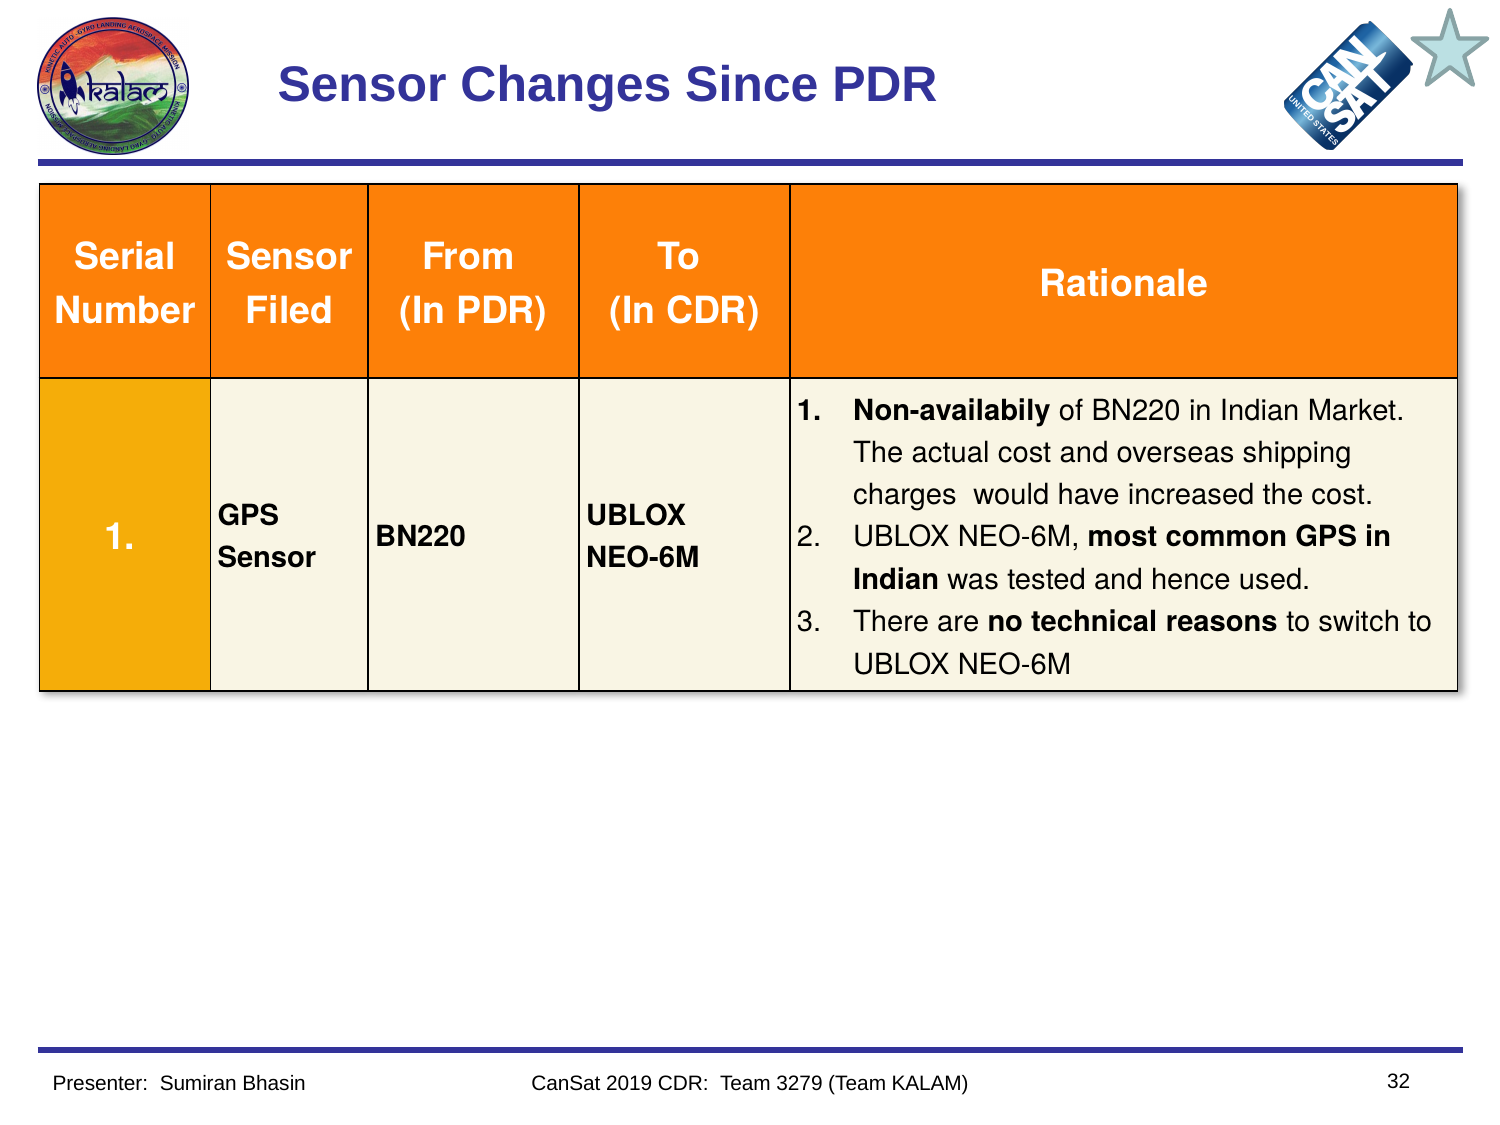

# Sensor Changes Since PDR
| Serial Number | Sensor Filed | From (In PDR) | To (In CDR) | Rationale |
| --- | --- | --- | --- | --- |
| 1. | GPS Sensor | BN220 | UBLOX NEO-6M | Non-availabily of BN220 in Indian Market. The actual cost and overseas shipping charges  would have increased the cost.  UBLOX NEO-6M, most common GPS in Indian was tested and hence used. There are no technical reasons to switch to UBLOX NEO-6M |
32
Presenter:  Sumiran Bhasin
CanSat 2019 CDR:  Team 3279 (Team KALAM)